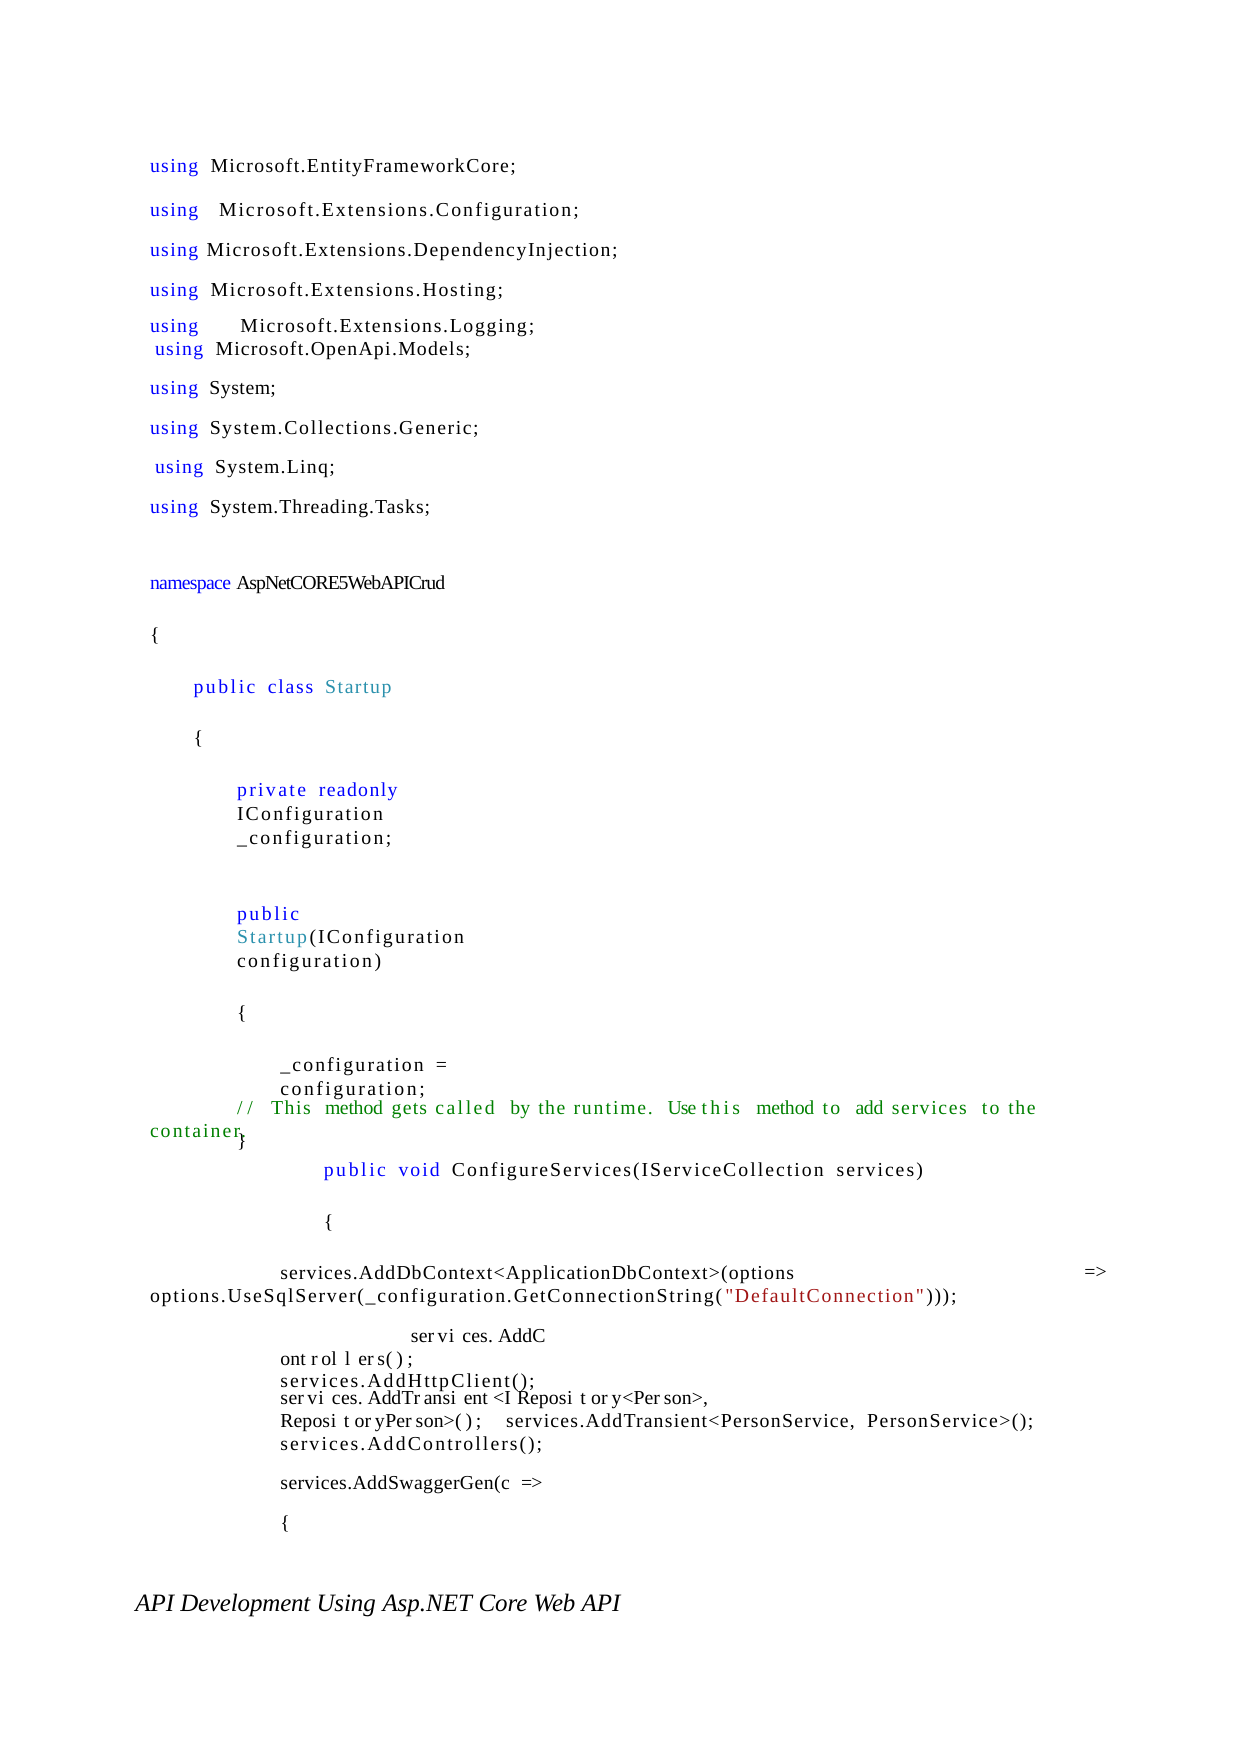

using Microsoft.EntityFrameworkCore;
using   Microsoft.Extensions.Configuration;  using Microsoft.Extensions.DependencyInjection;  using Microsoft.Extensions.Hosting;
using	Microsoft.Extensions.Logging;  using Microsoft.OpenApi.Models;
using System;
using System.Collections.Generic;  using System.Linq;
using System.Threading.Tasks;

namespace AspNetCORE5WebAPICrud

{

public class Startup

{

private readonly IConfiguration _configuration;

public Startup(IConfiguration configuration)

{

_configuration = configuration;

}
// This method gets called by the runtime. Use this method to add services to the  container.
public void ConfigureServices(IServiceCollection services)

{
services.AddDbContext<ApplicationDbContext>(options  options.UseSqlServer(_configuration.GetConnectionString("DefaultConnection")));
services.AddControllers();  services.AddHttpClient();
=>
services.AddTransient<IRepository<Person>,	RepositoryPerson>();  services.AddTransient<PersonService, PersonService>(); services.AddControllers();
services.AddSwaggerGen(c =>
{
API Development Using Asp.NET Core Web API